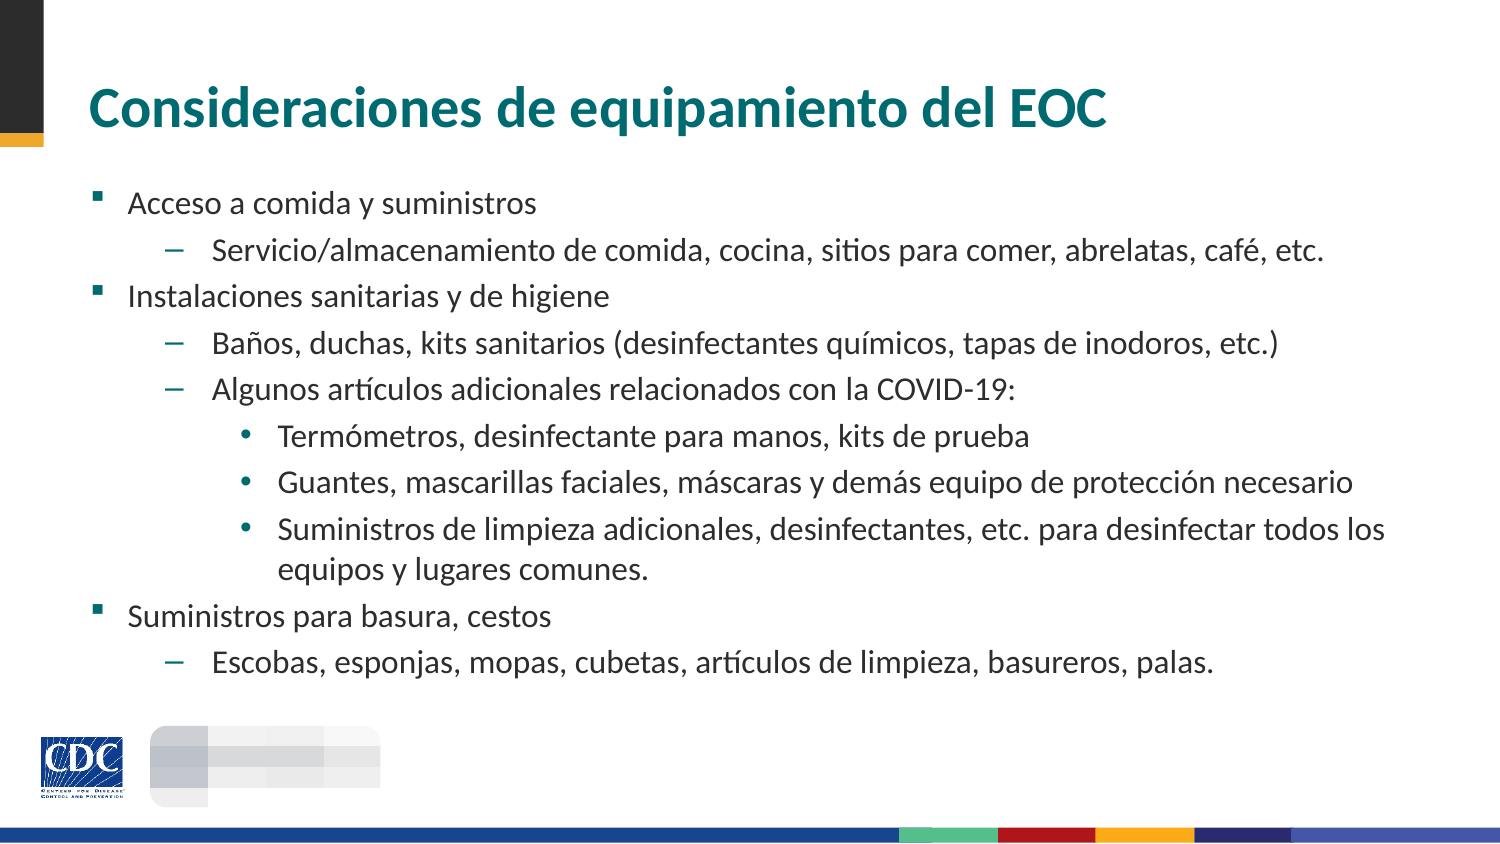

# Consideraciones de equipamiento del EOC
Acceso a comida y suministros
Servicio/almacenamiento de comida, cocina, sitios para comer, abrelatas, café, etc.
Instalaciones sanitarias y de higiene
Baños, duchas, kits sanitarios (desinfectantes químicos, tapas de inodoros, etc.)
Algunos artículos adicionales relacionados con la COVID-19:
Termómetros, desinfectante para manos, kits de prueba
Guantes, mascarillas faciales, máscaras y demás equipo de protección necesario
Suministros de limpieza adicionales, desinfectantes, etc. para desinfectar todos los equipos y lugares comunes.
Suministros para basura, cestos
Escobas, esponjas, mopas, cubetas, artículos de limpieza, basureros, palas.